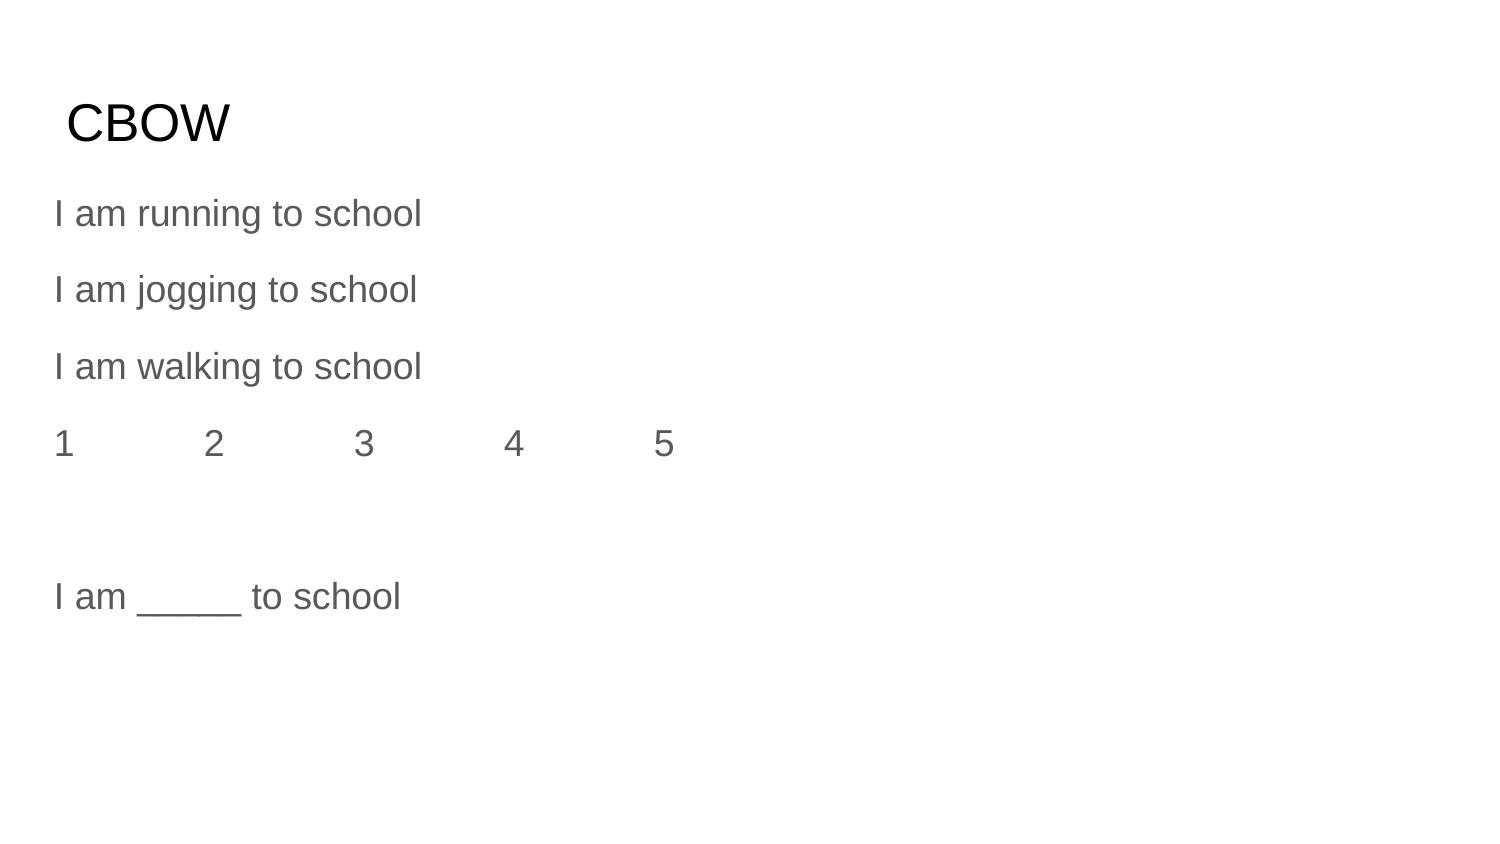

# CBOW
I am running to school
I am jogging to school
I am walking to school
1	2 	3 	4	5

I am _____ to school